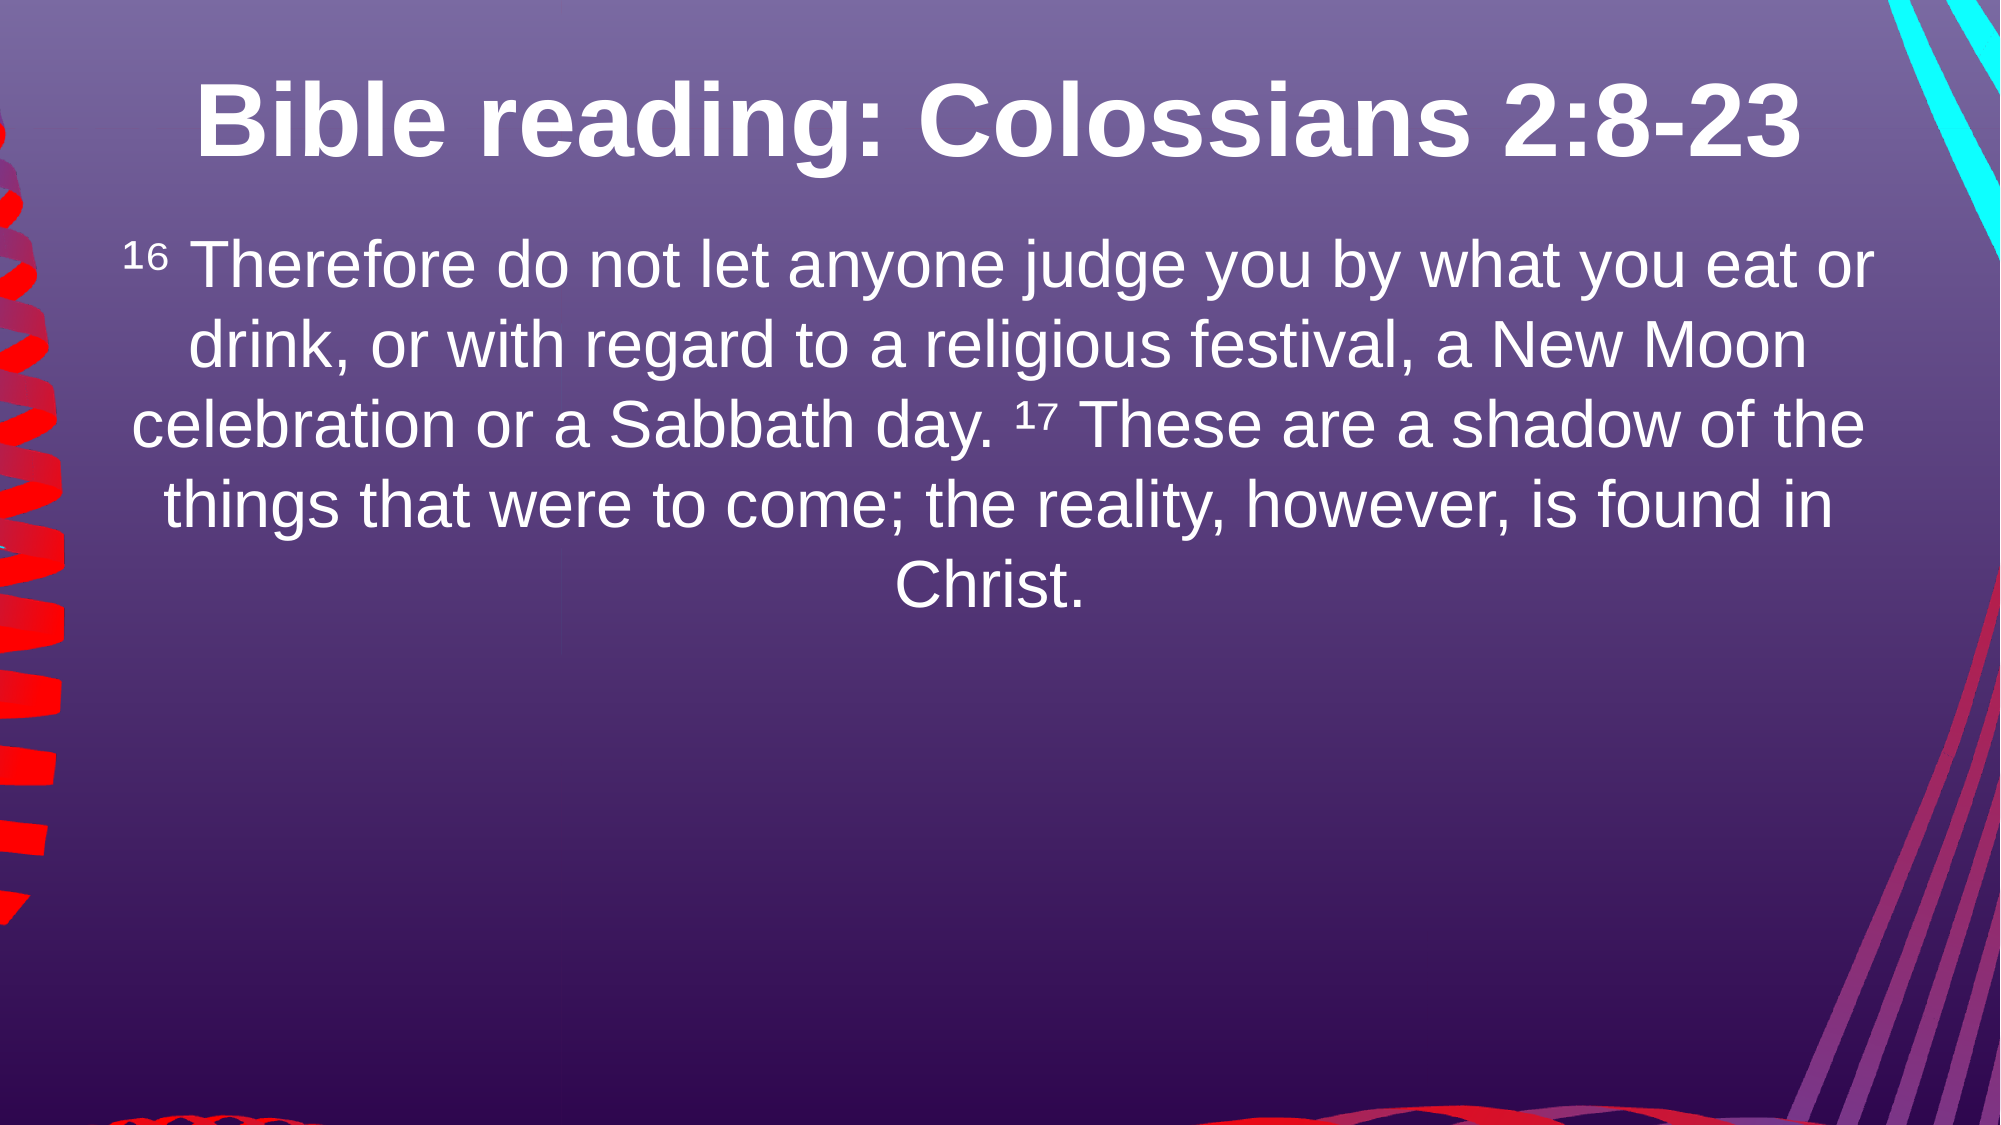

Bible reading: Colossians 2:8-23
¹⁶ Therefore do not let anyone judge you by what you eat or drink, or with regard to a religious festival, a New Moon celebration or a Sabbath day. ¹⁷ These are a shadow of the things that were to come; the reality, however, is found in Christ.